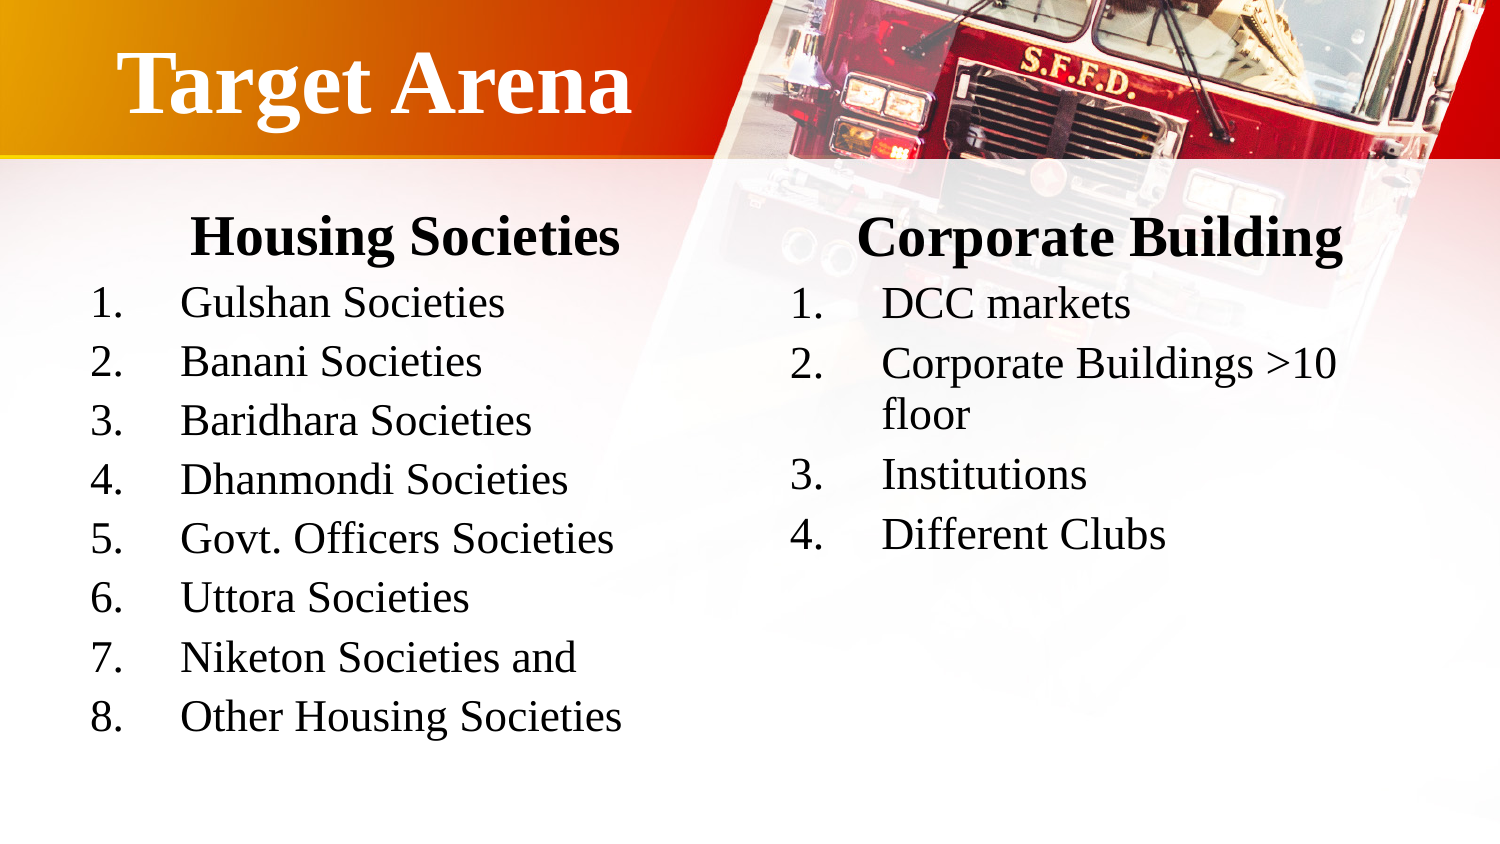

# Target Arena
Housing Societies
Gulshan Societies
Banani Societies
Baridhara Societies
Dhanmondi Societies
Govt. Officers Societies
Uttora Societies
Niketon Societies and
Other Housing Societies
Corporate Building
DCC markets
Corporate Buildings >10 floor
Institutions
Different Clubs